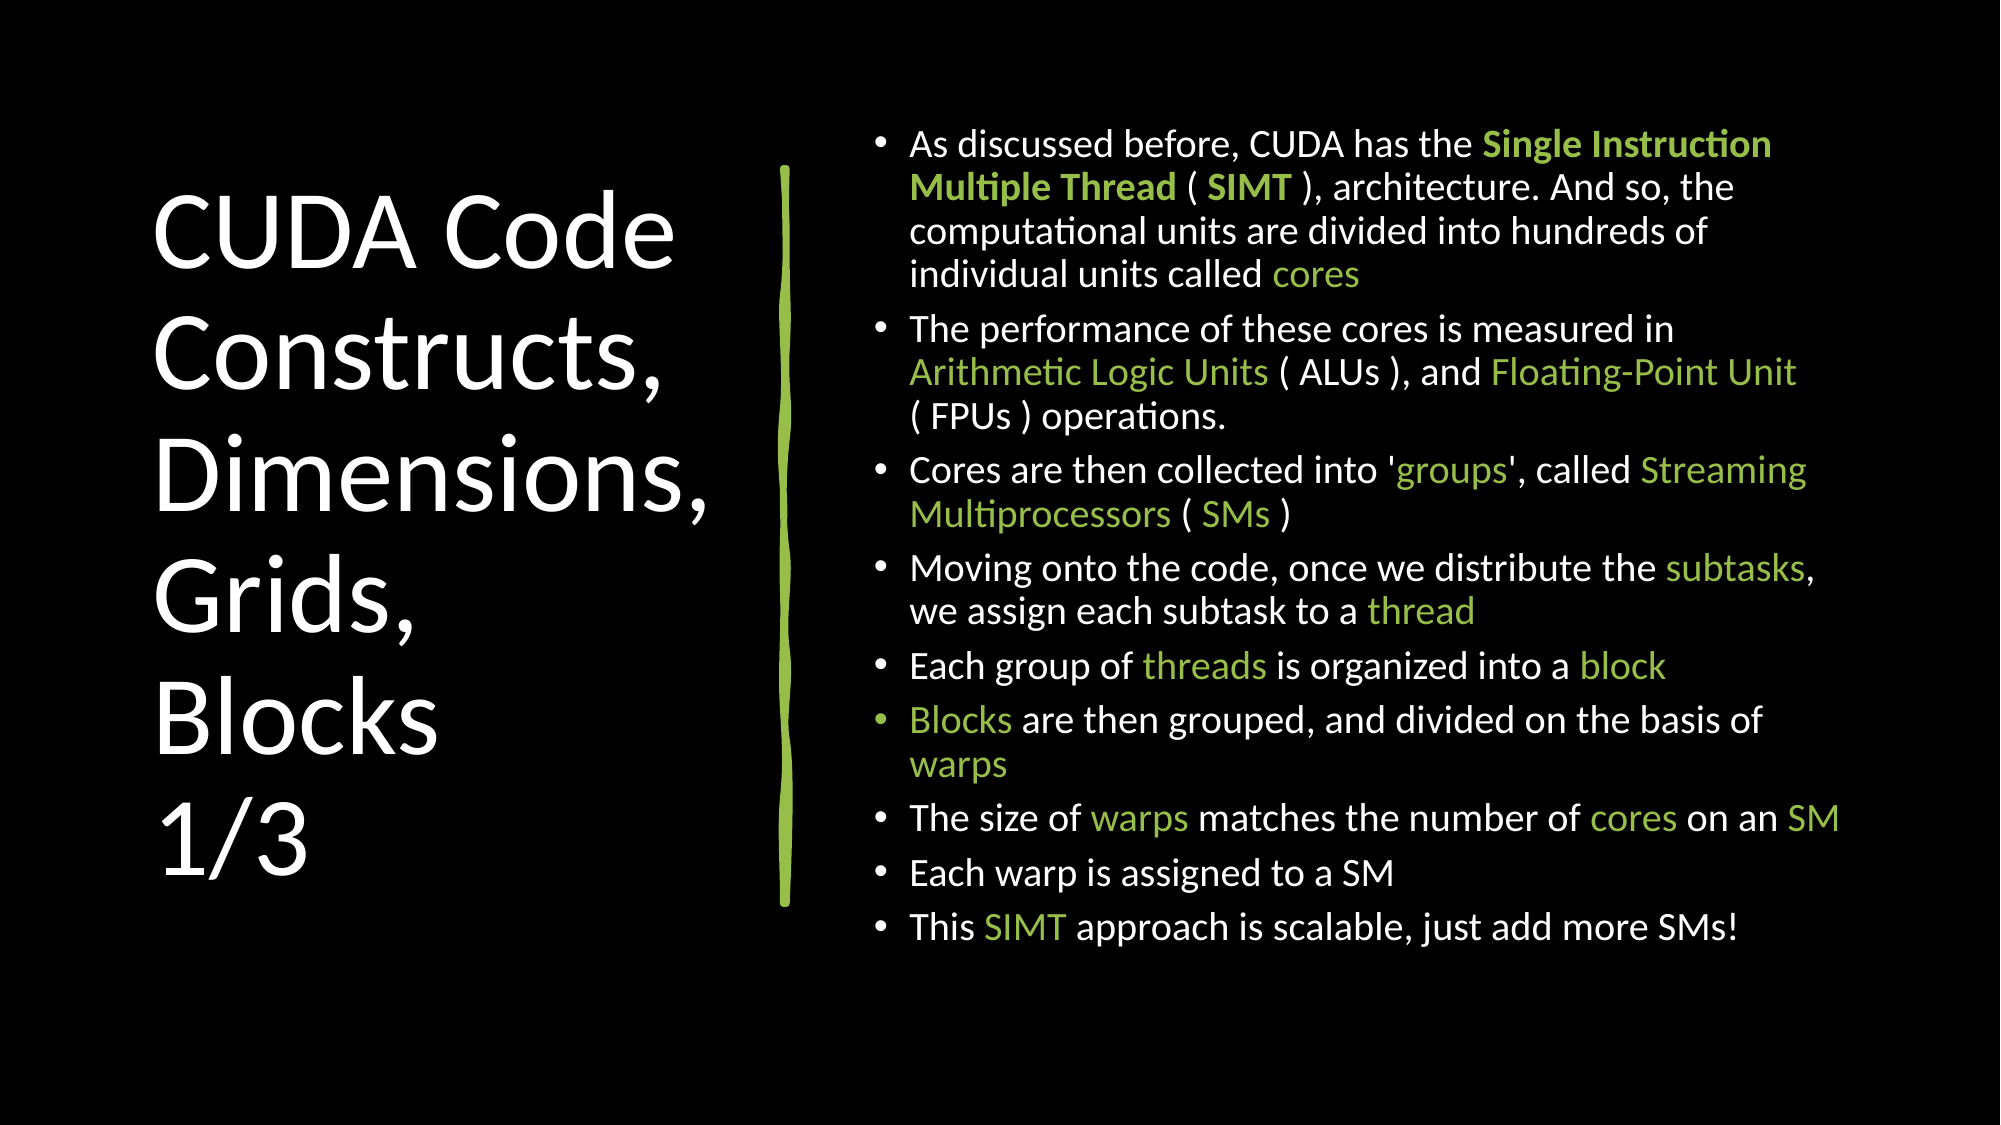

# CUDA Code Constructs, Dimensions, Grids, Blocks 1/3
As discussed before, CUDA has the Single Instruction Multiple Thread ( SIMT ), architecture. And so, the computational units are divided into hundreds of individual units called cores
The performance of these cores is measured in Arithmetic Logic Units ( ALUs ), and Floating-Point Unit ( FPUs ) operations.
Cores are then collected into 'groups', called Streaming Multiprocessors ( SMs )
Moving onto the code, once we distribute the subtasks, we assign each subtask to a thread
Each group of threads is organized into a block
Blocks are then grouped, and divided on the basis of warps
The size of warps matches the number of cores on an SM
Each warp is assigned to a SM
This SIMT approach is scalable, just add more SMs!